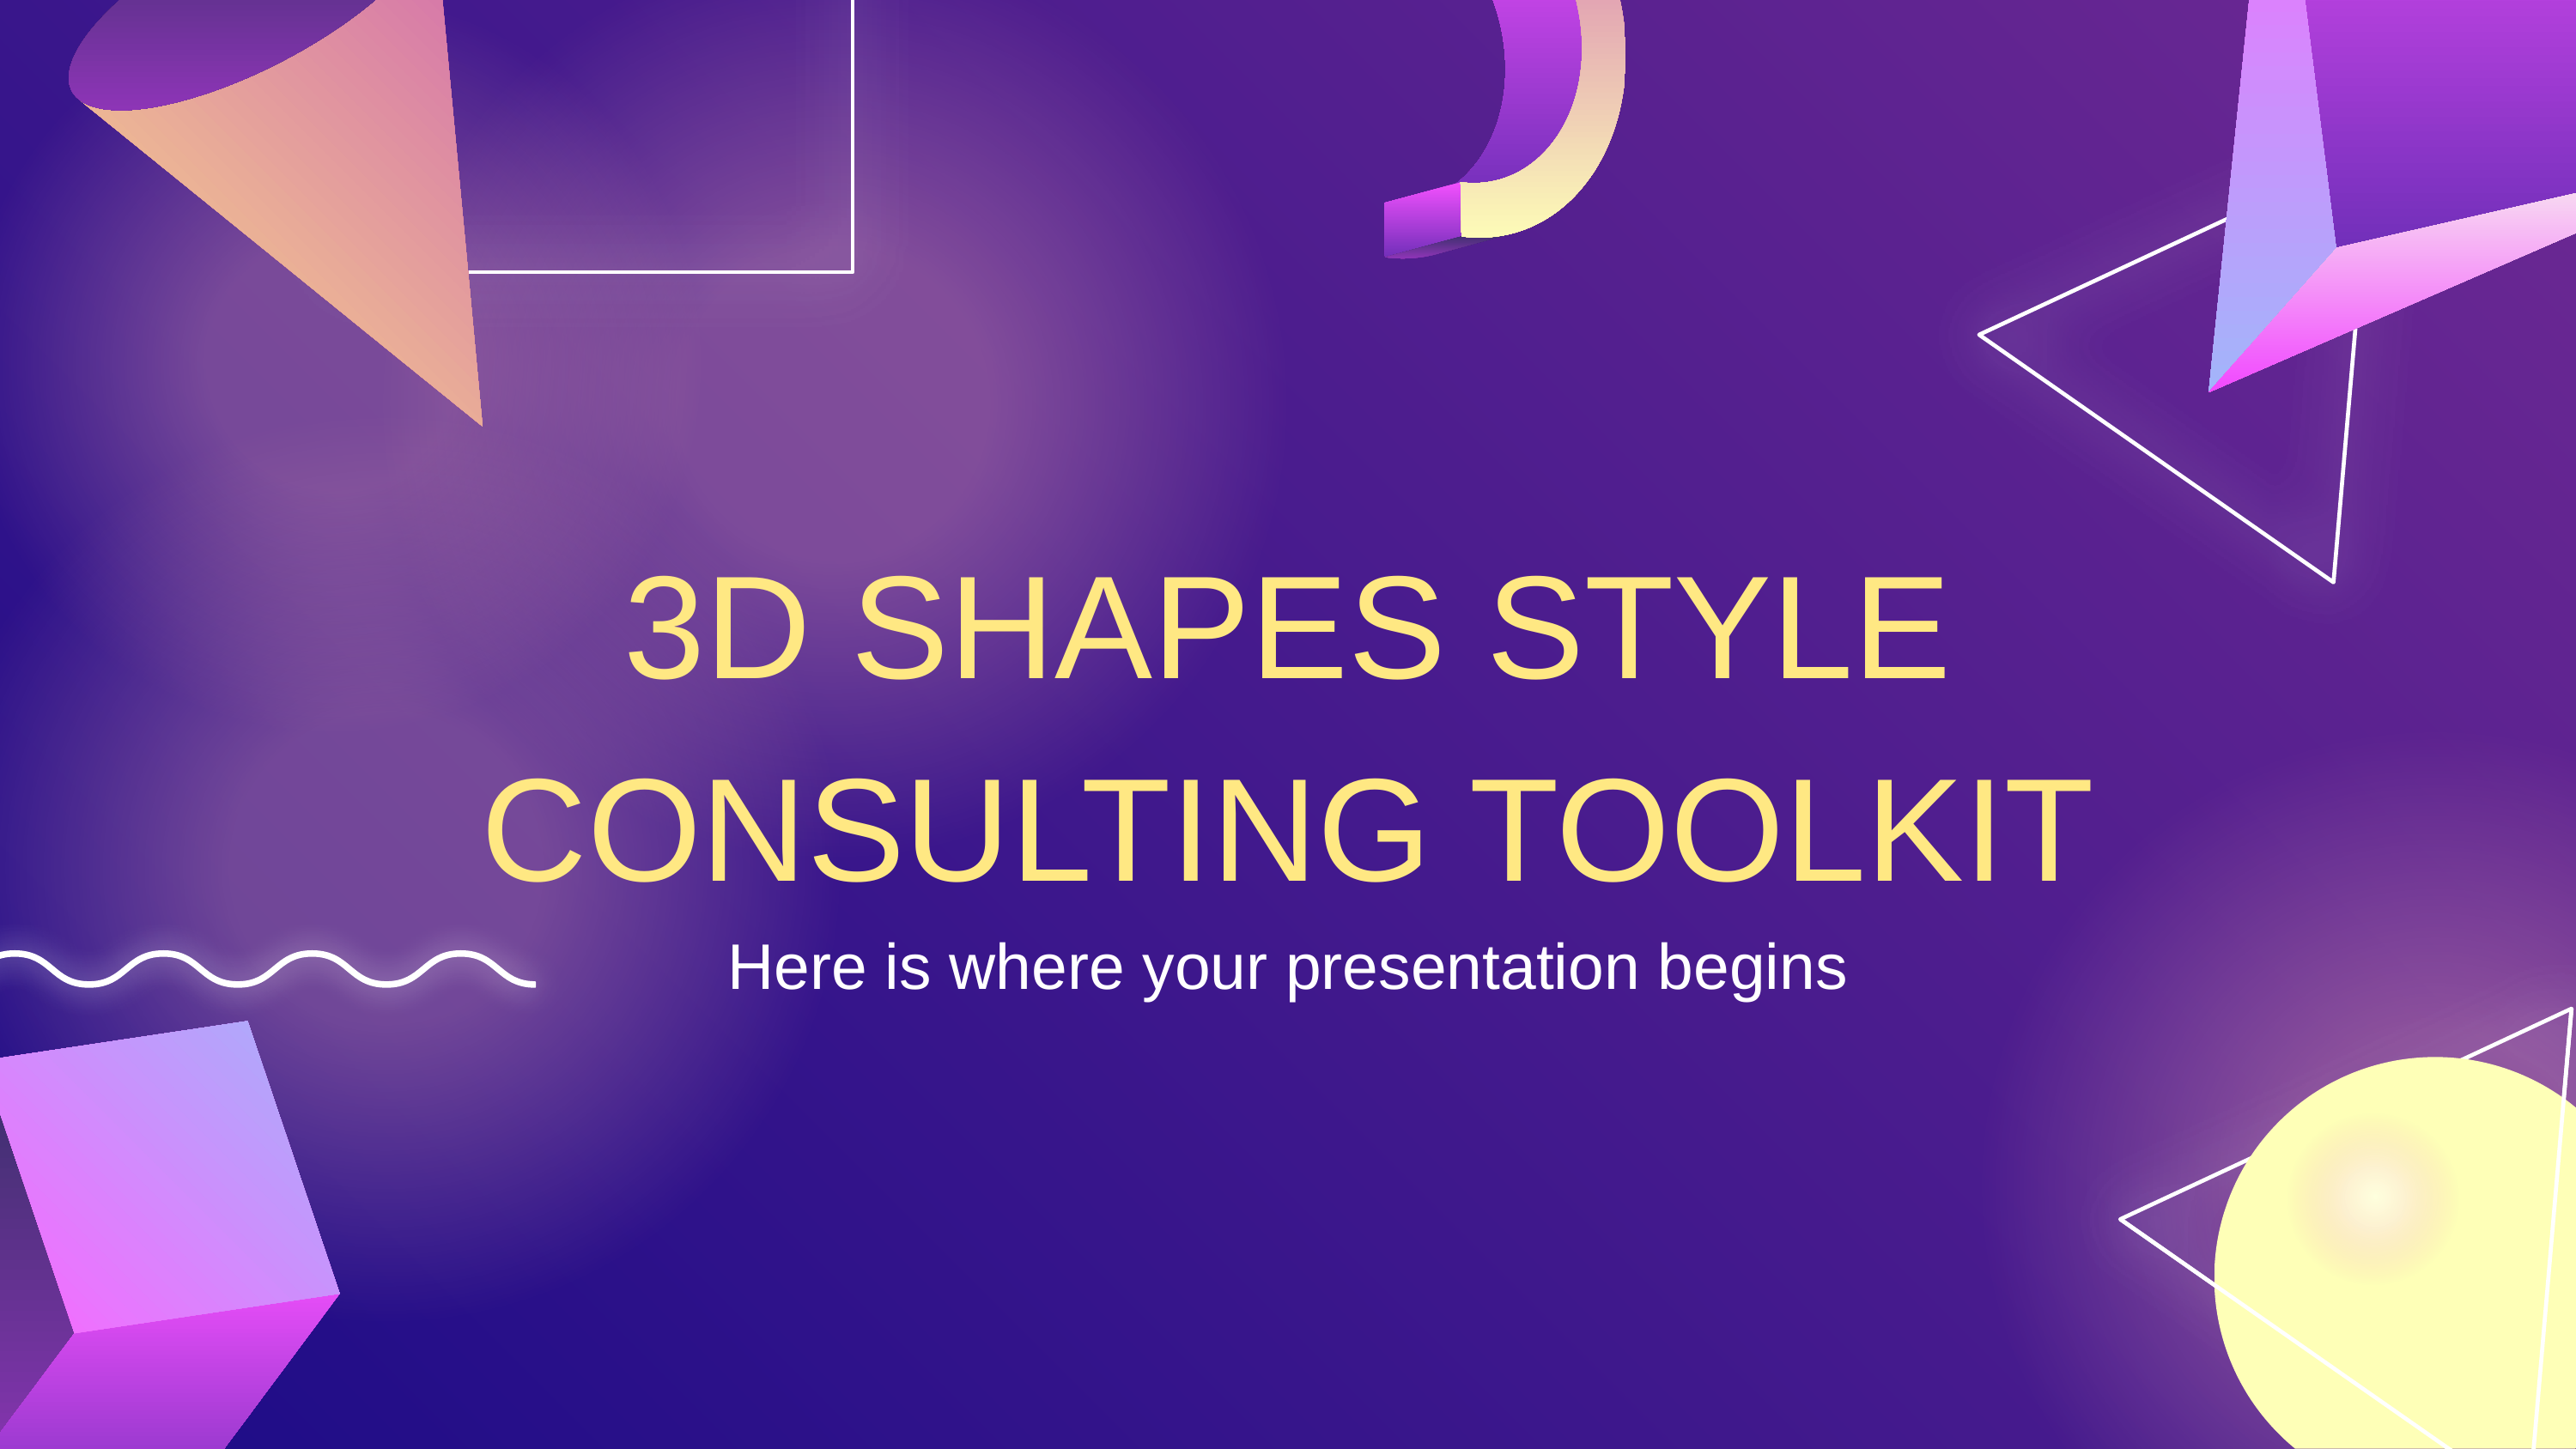

# 3D SHAPES STYLE CONSULTING TOOLKIT
Here is where your presentation begins